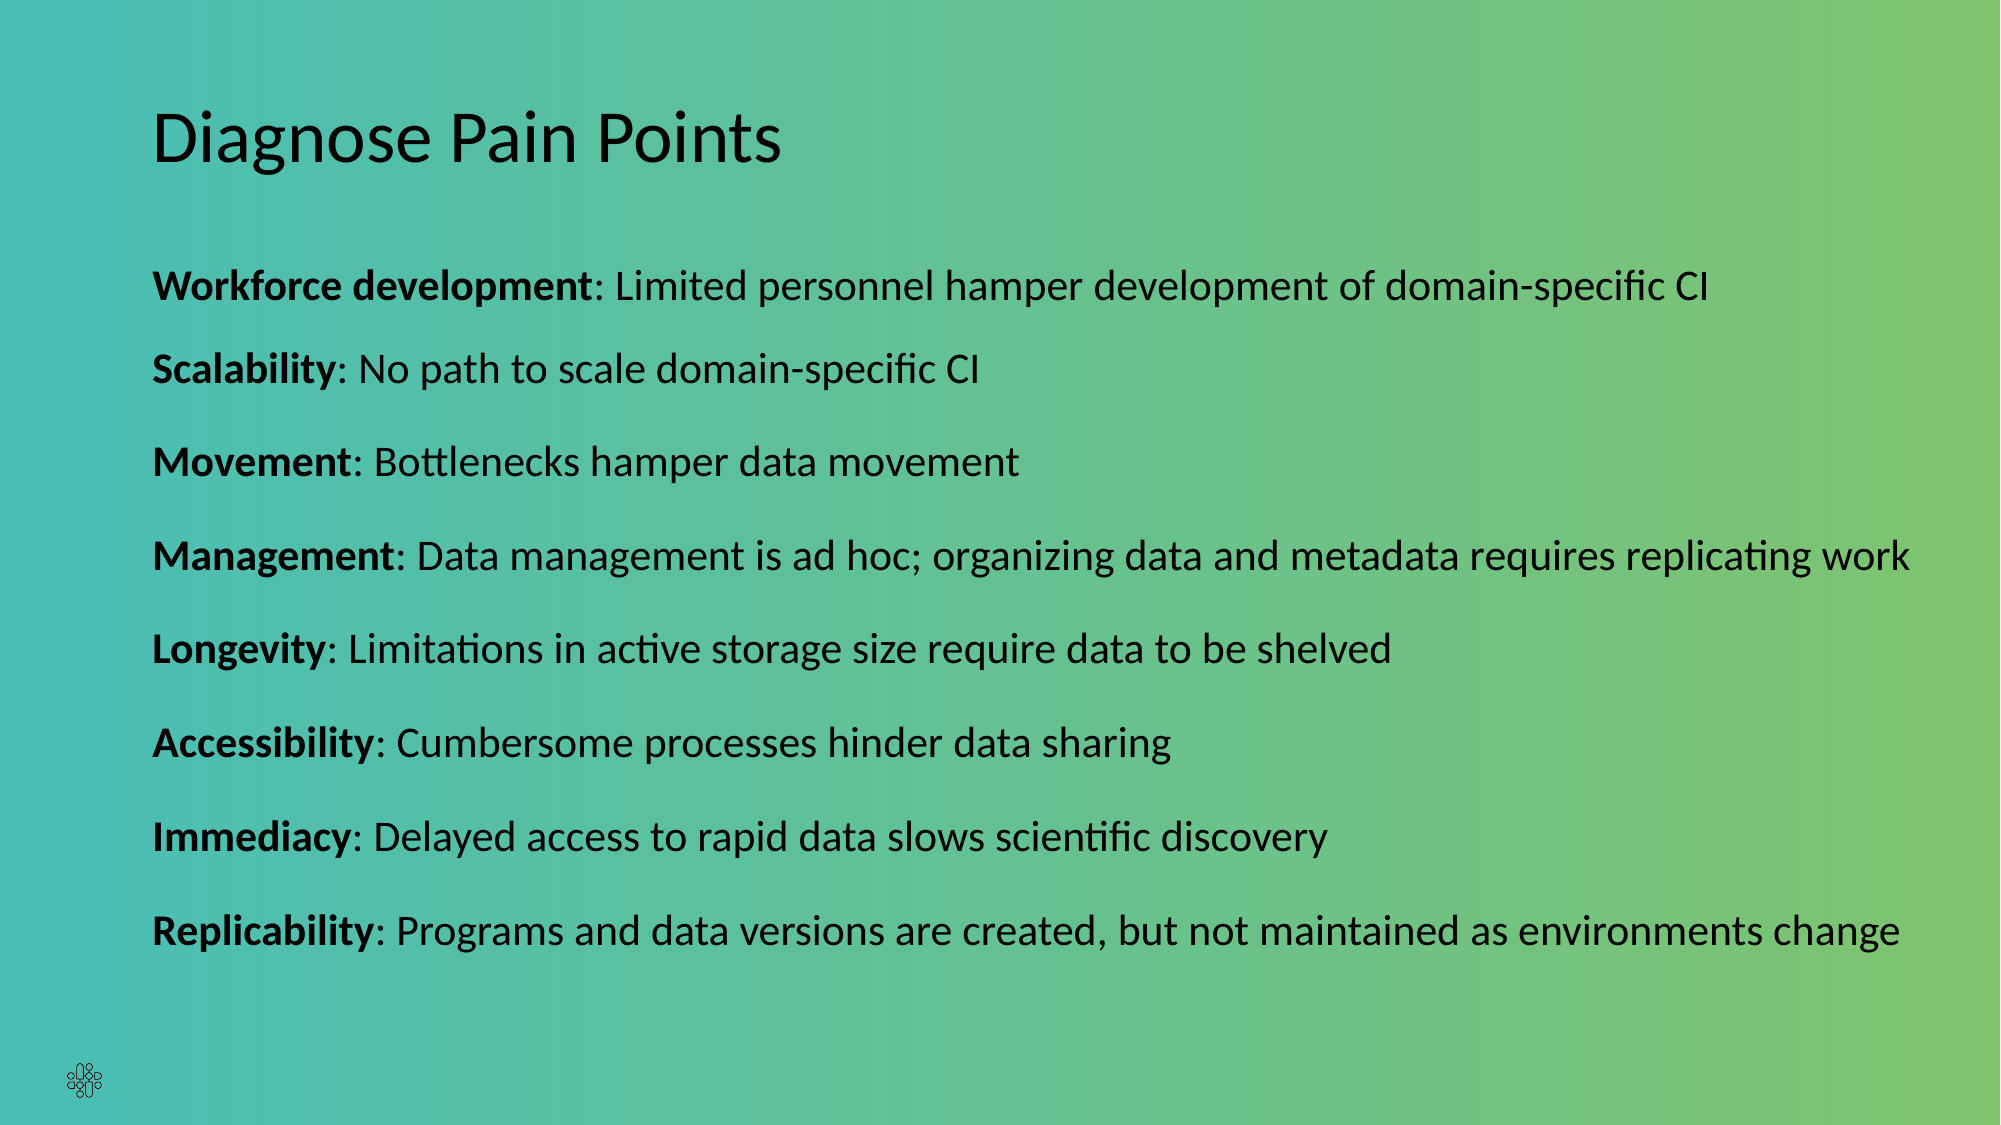

# Diagnose Pain Points
Workforce development: Limited personnel hamper development of domain-specific CI
Scalability: No path to scale domain-specific CI
Movement: Bottlenecks hamper data movement
Management: Data management is ad hoc; organizing data and metadata requires replicating work
Longevity: Limitations in active storage size require data to be shelved
Accessibility: Cumbersome processes hinder data sharing
Immediacy: Delayed access to rapid data slows scientific discovery
Replicability: Programs and data versions are created, but not maintained as environments change